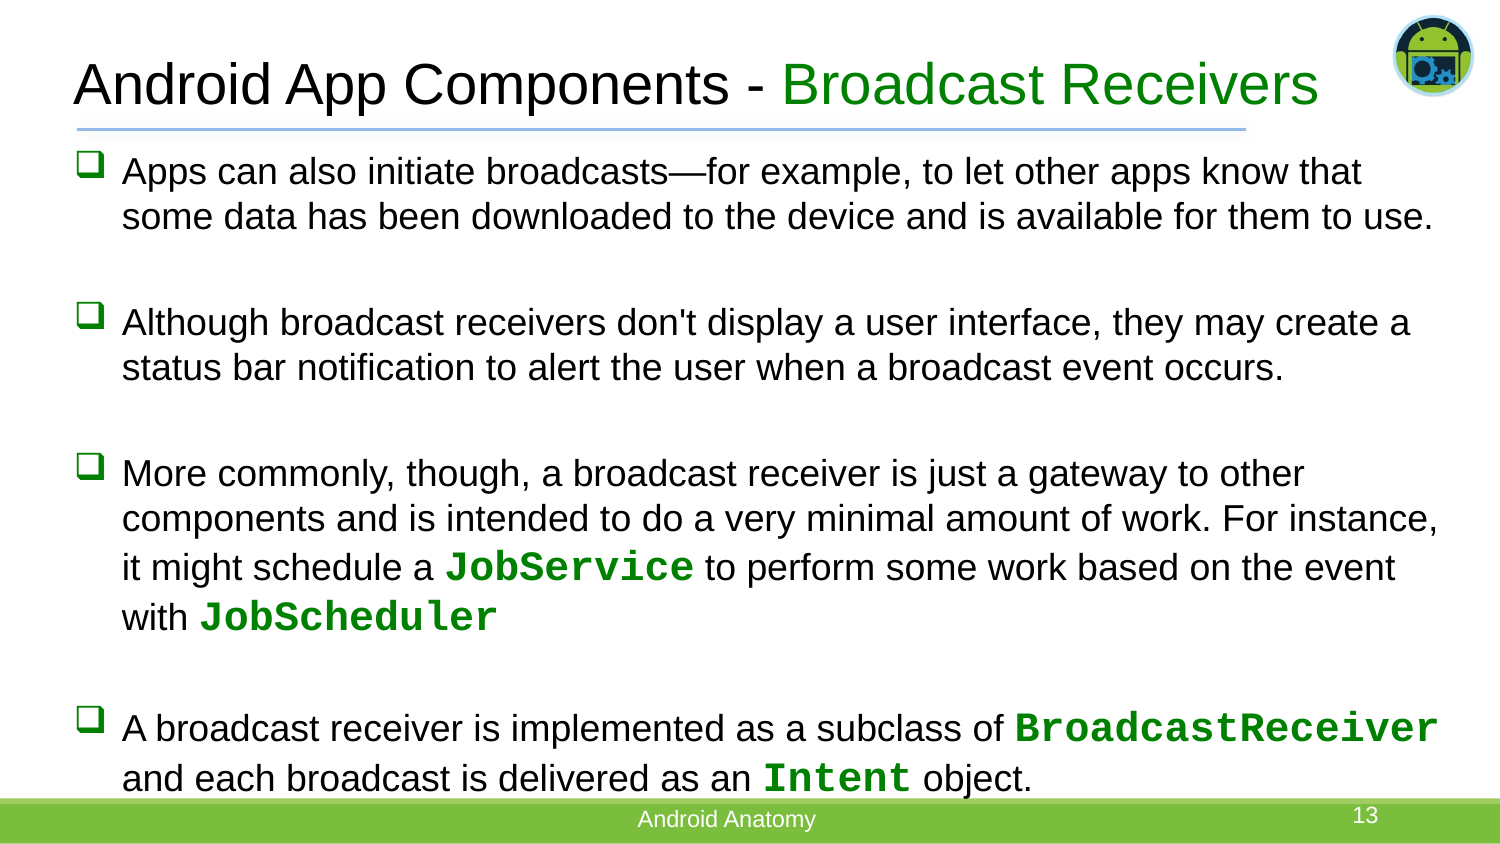

# Android App Components - Broadcast Receivers
Apps can also initiate broadcasts—for example, to let other apps know that some data has been downloaded to the device and is available for them to use.

Although broadcast receivers don't display a user interface, they may create a status bar notification to alert the user when a broadcast event occurs.

More commonly, though, a broadcast receiver is just a gateway to other components and is intended to do a very minimal amount of work. For instance, it might schedule a JobService to perform some work based on the event with JobScheduler

A broadcast receiver is implemented as a subclass of BroadcastReceiver and each broadcast is delivered as an Intent object.
13
Android Anatomy